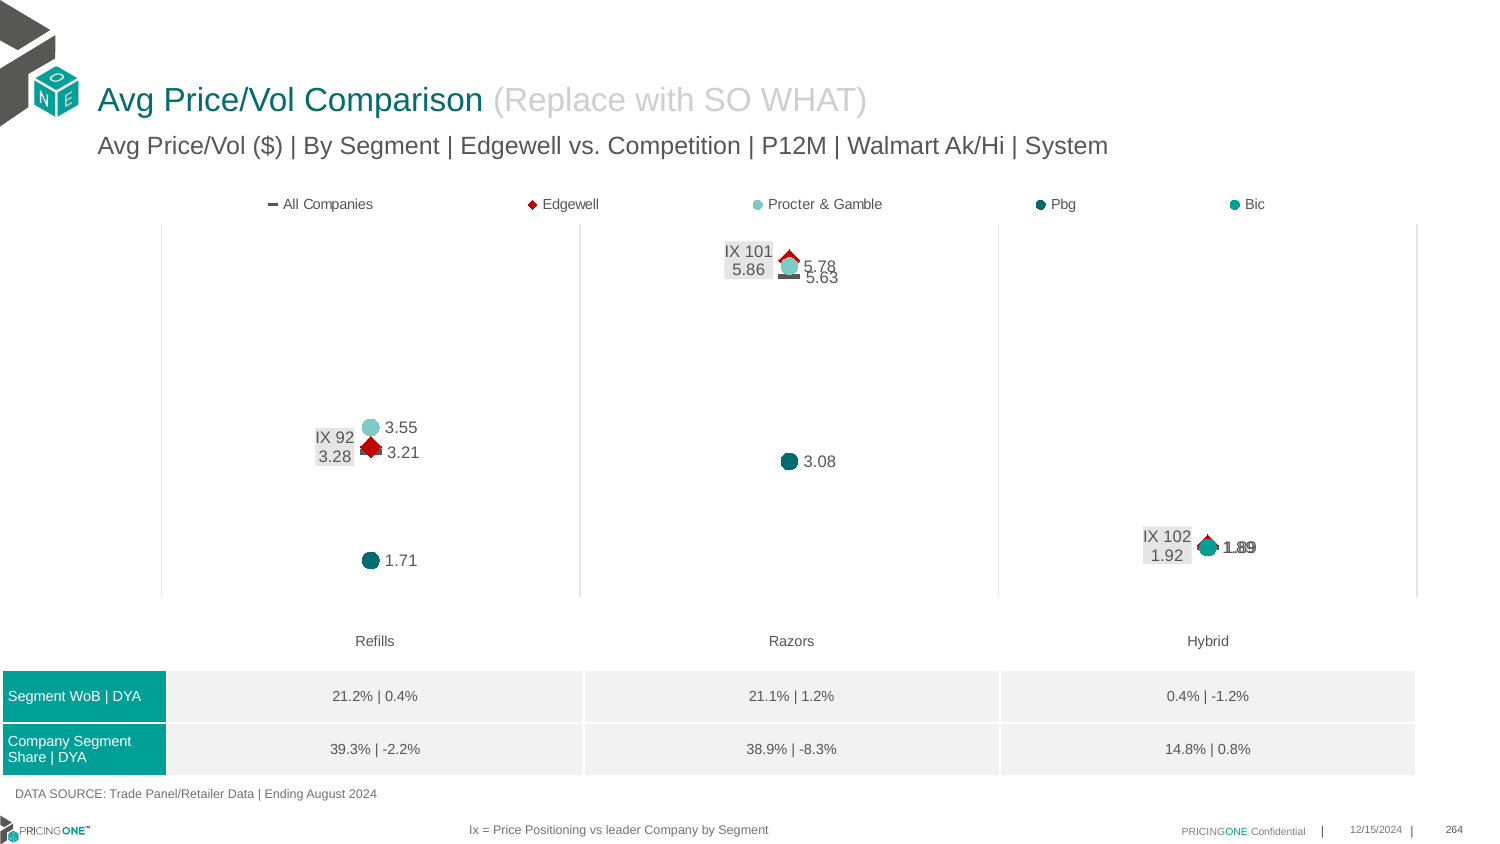

# Avg Price/Vol Comparison (Replace with SO WHAT)
Avg Price/Vol ($) | By Segment | Edgewell vs. Competition | P12M | Walmart Ak/Hi | System

### Chart

| Category | All Companies | Edgewell | Procter & Gamble | Pbg | Bic |
|---|---|---|---|---|---|
| IX 92 | 3.21 | 3.28 | 3.55 | 1.71 | None |
| IX 101 | 5.63 | 5.86 | 5.78 | 3.08 | None |
| IX 102 | 1.89 | 1.92 | None | None | 1.89 |
|  | Refills | Razors | Hybrid |
| --- | --- | --- | --- |
| Segment WoB | DYA | 21.2% | 0.4% | 21.1% | 1.2% | 0.4% | -1.2% |
| Company Segment Share | DYA | 39.3% | -2.2% | 38.9% | -8.3% | 14.8% | 0.8% |
DATA SOURCE: Trade Panel/Retailer Data | Ending August 2024
Ix = Price Positioning vs leader Company by Segment
12/15/2024
264